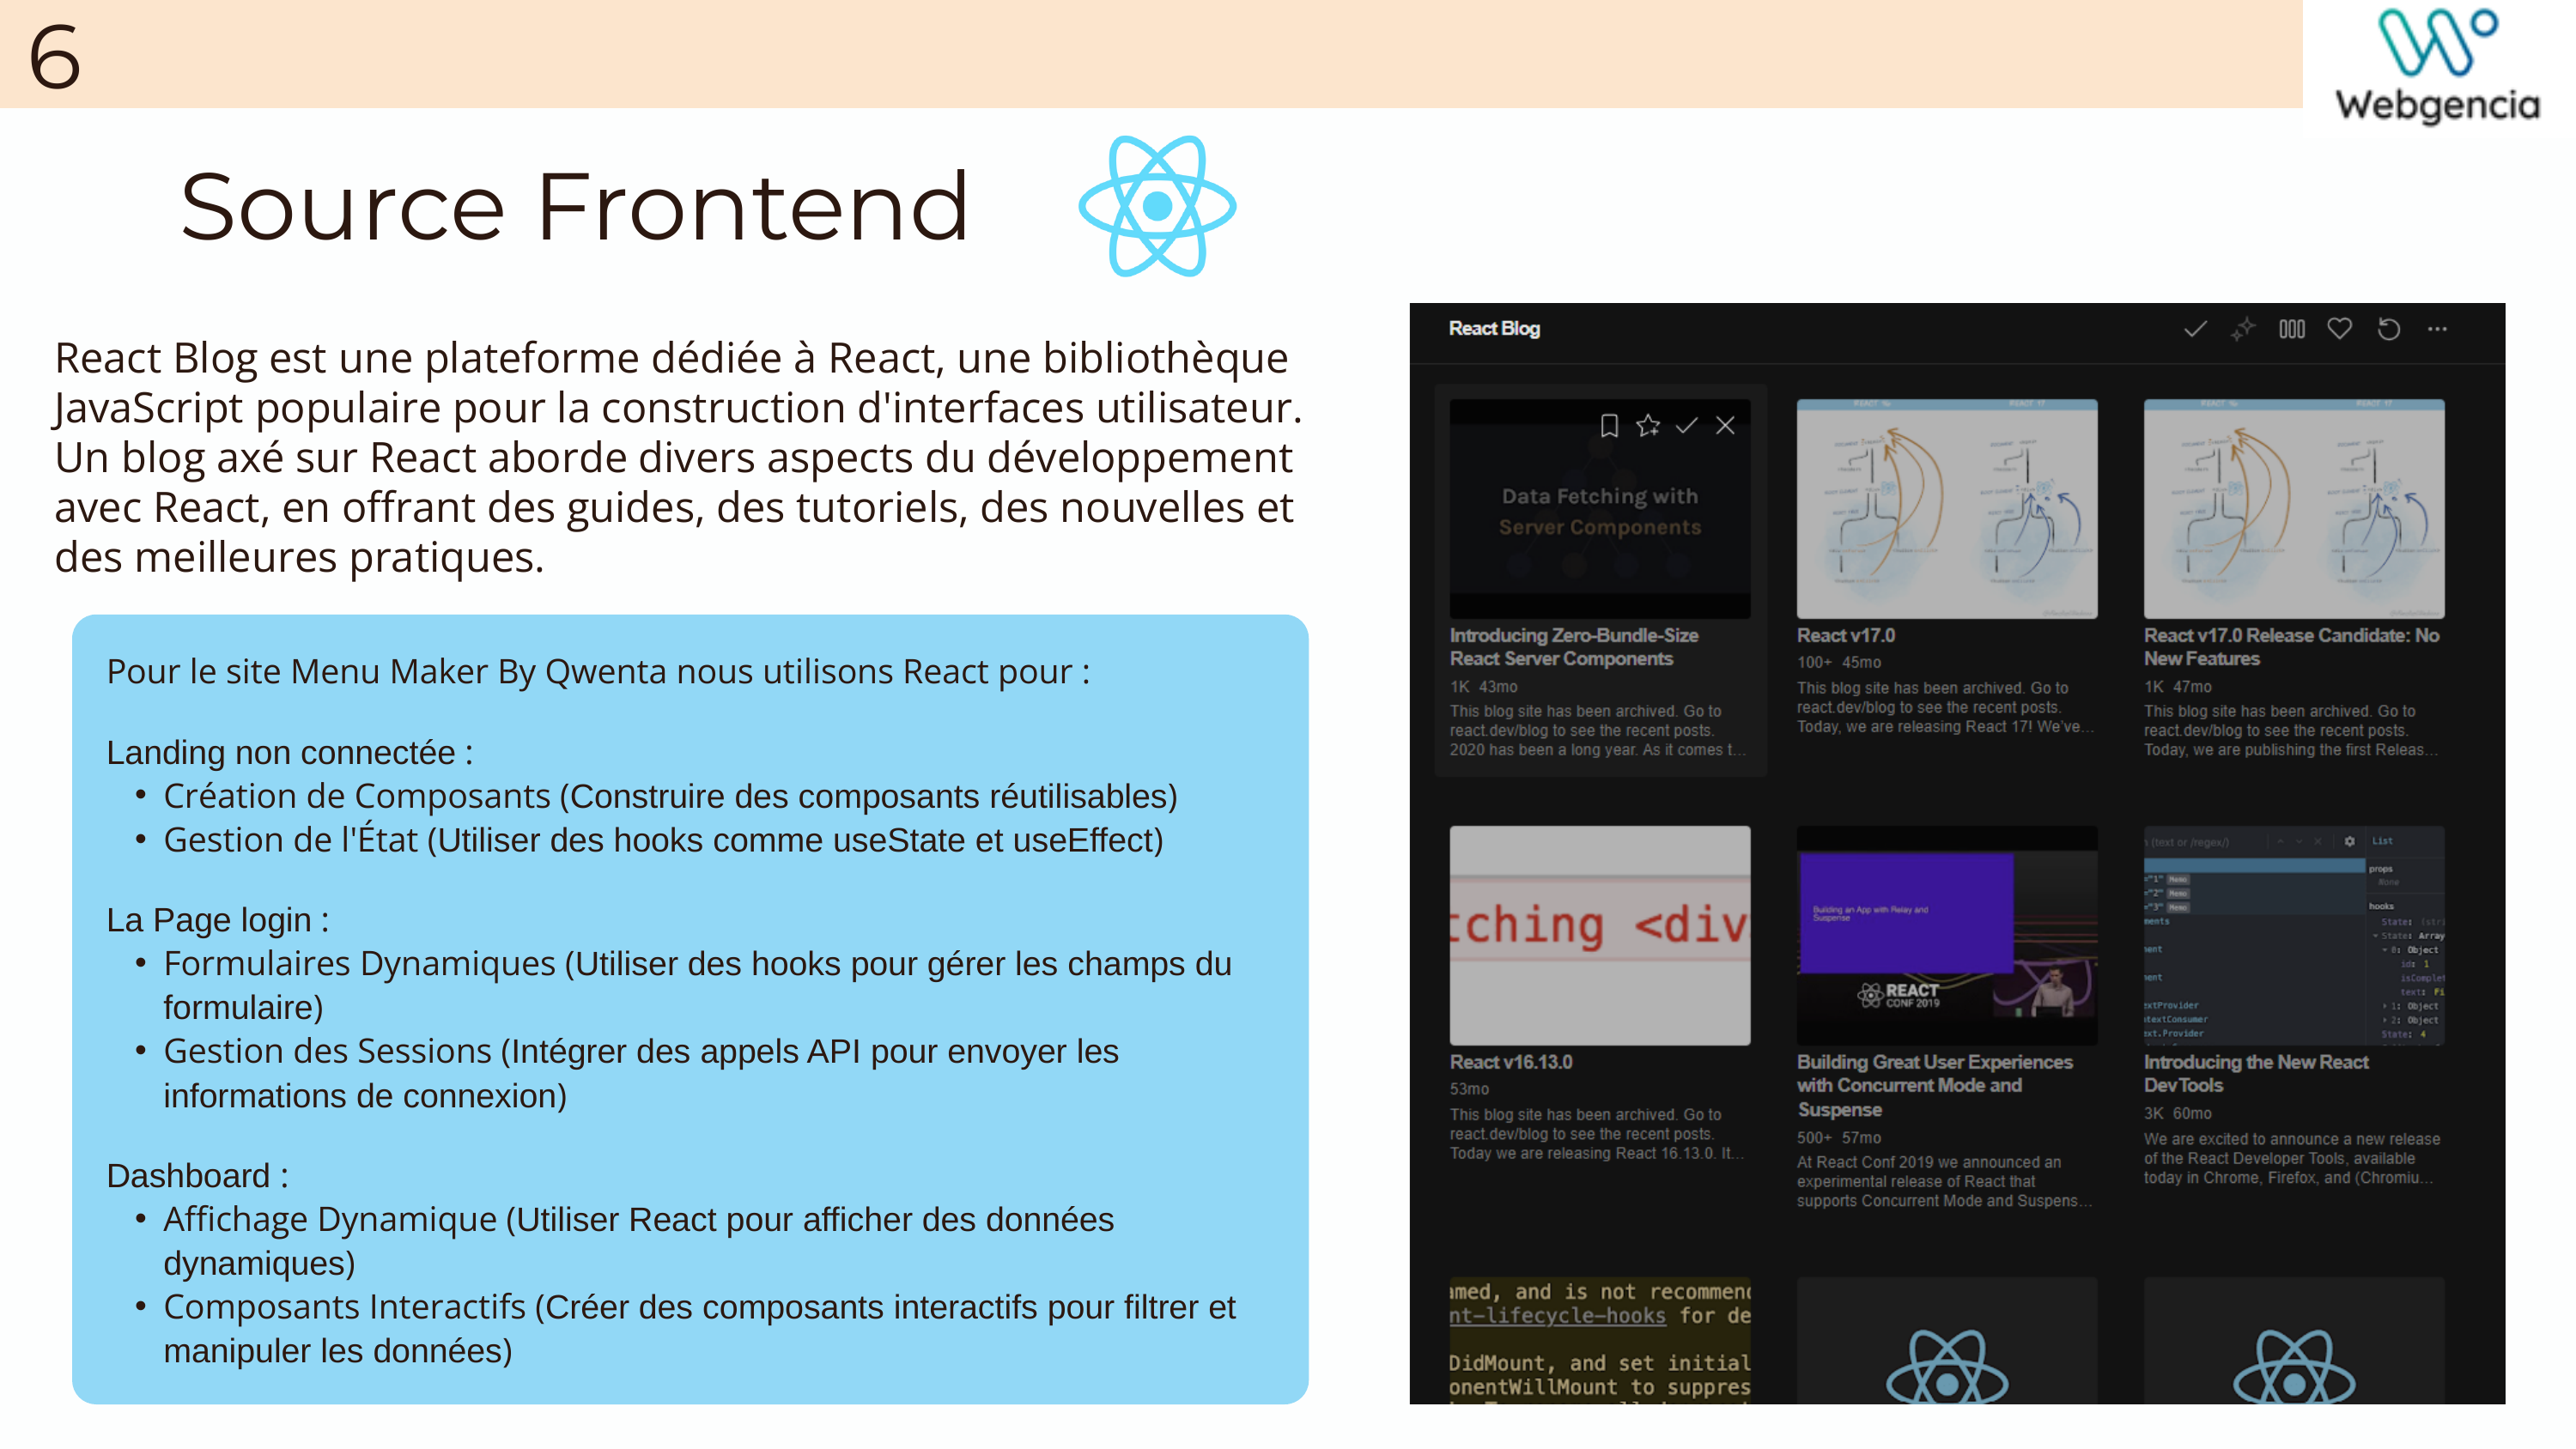

6

Source Frontend

React Blog est une plateforme dédiée à React, une bibliothèque JavaScript populaire pour la construction d'interfaces utilisateur. Un blog axé sur React aborde divers aspects du développement avec React, en offrant des guides, des tutoriels, des nouvelles et des meilleures pratiques.

Pour le site Menu Maker By Qwenta nous utilisons React pour :

Landing non connectée :
Création de Composants (Construire des composants réutilisables)
Gestion de l'État (Utiliser des hooks comme useState et useEffect)

La Page login :
Formulaires Dynamiques (Utiliser des hooks pour gérer les champs du formulaire)
Gestion des Sessions (Intégrer des appels API pour envoyer les informations de connexion)

Dashboard :
Affichage Dynamique (Utiliser React pour afficher des données dynamiques)
Composants Interactifs (Créer des composants interactifs pour filtrer et manipuler les données)